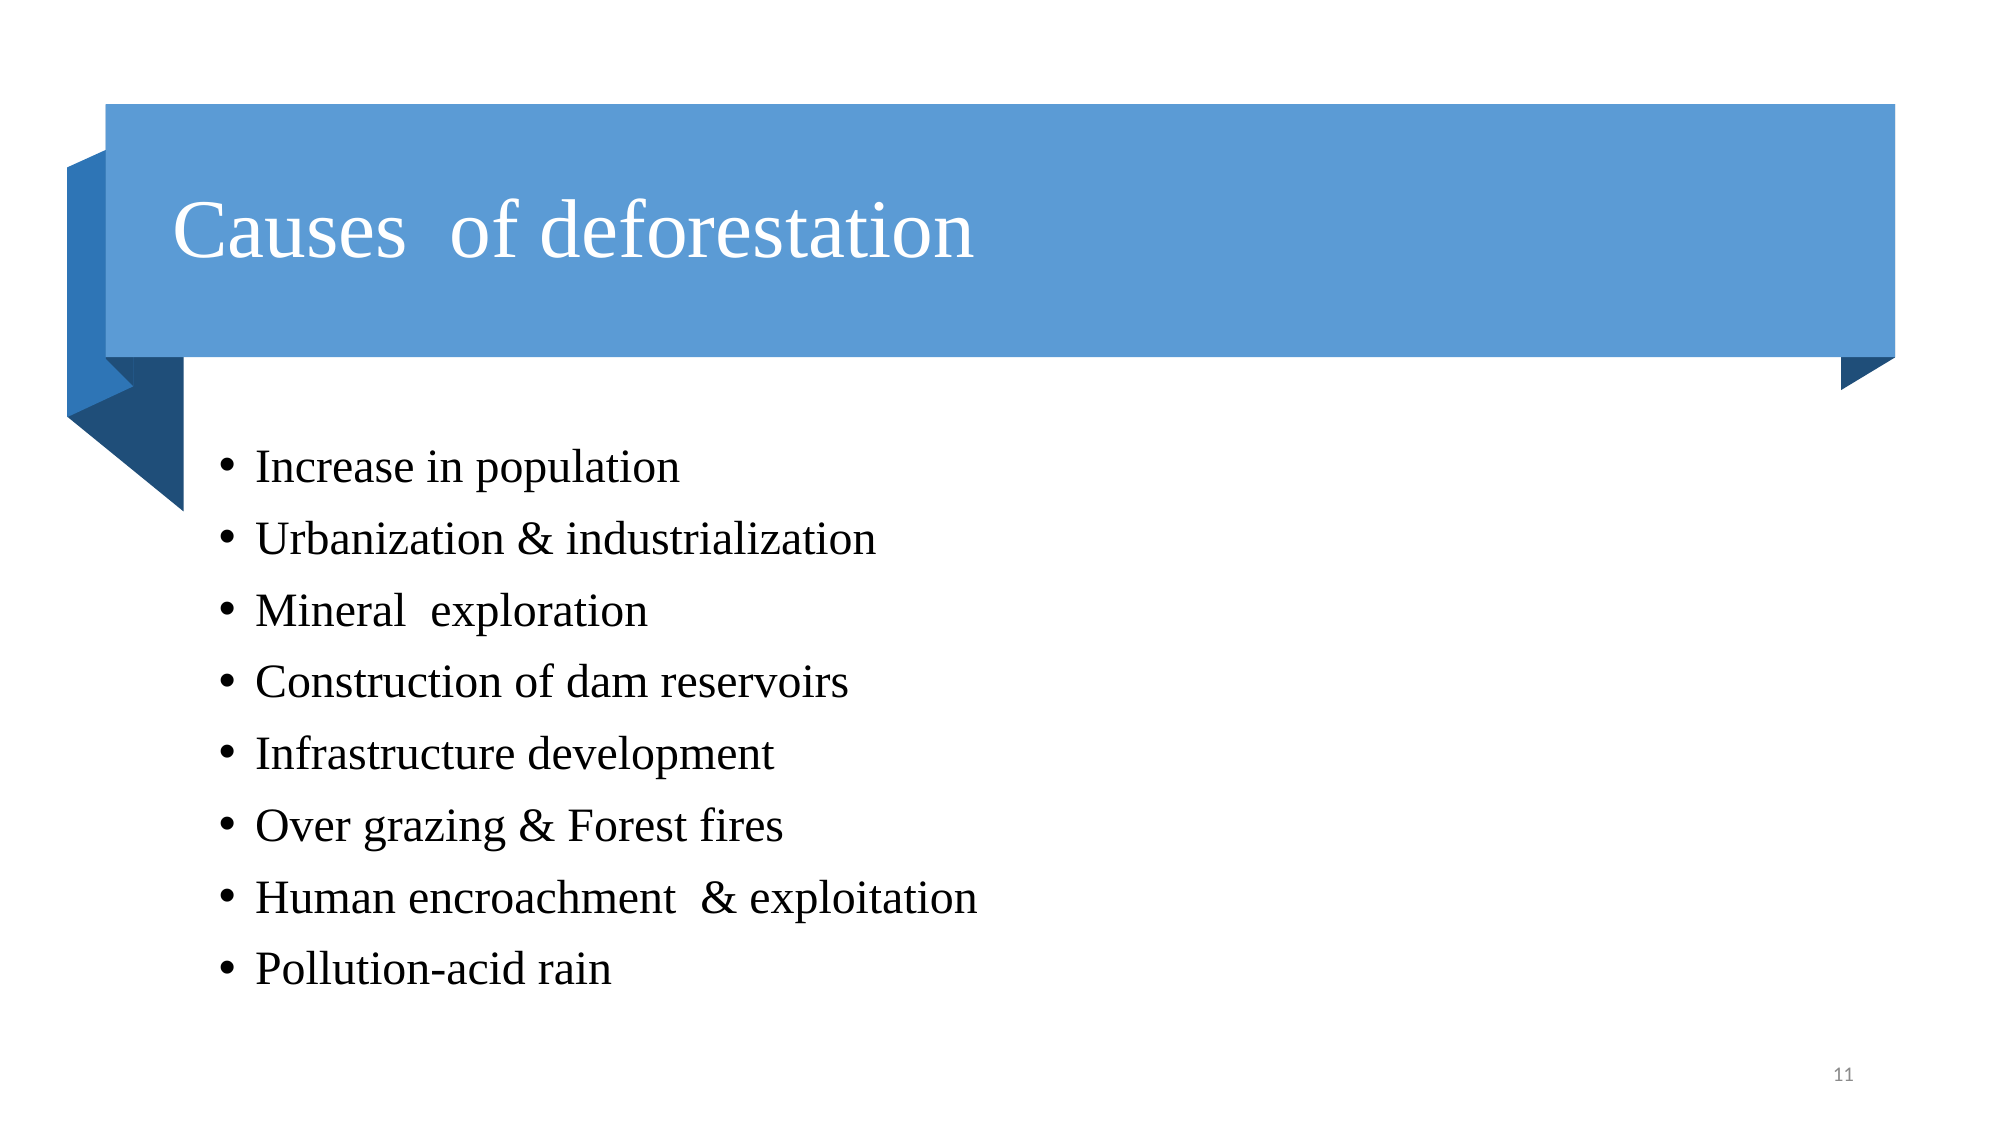

# Causes  of deforestation

Increase in population
Urbanization & industrialization
Mineral  exploration
Construction of dam reservoirs
Infrastructure development
Over grazing & Forest fires
Human encroachment  & exploitation
Pollution-acid rain
11